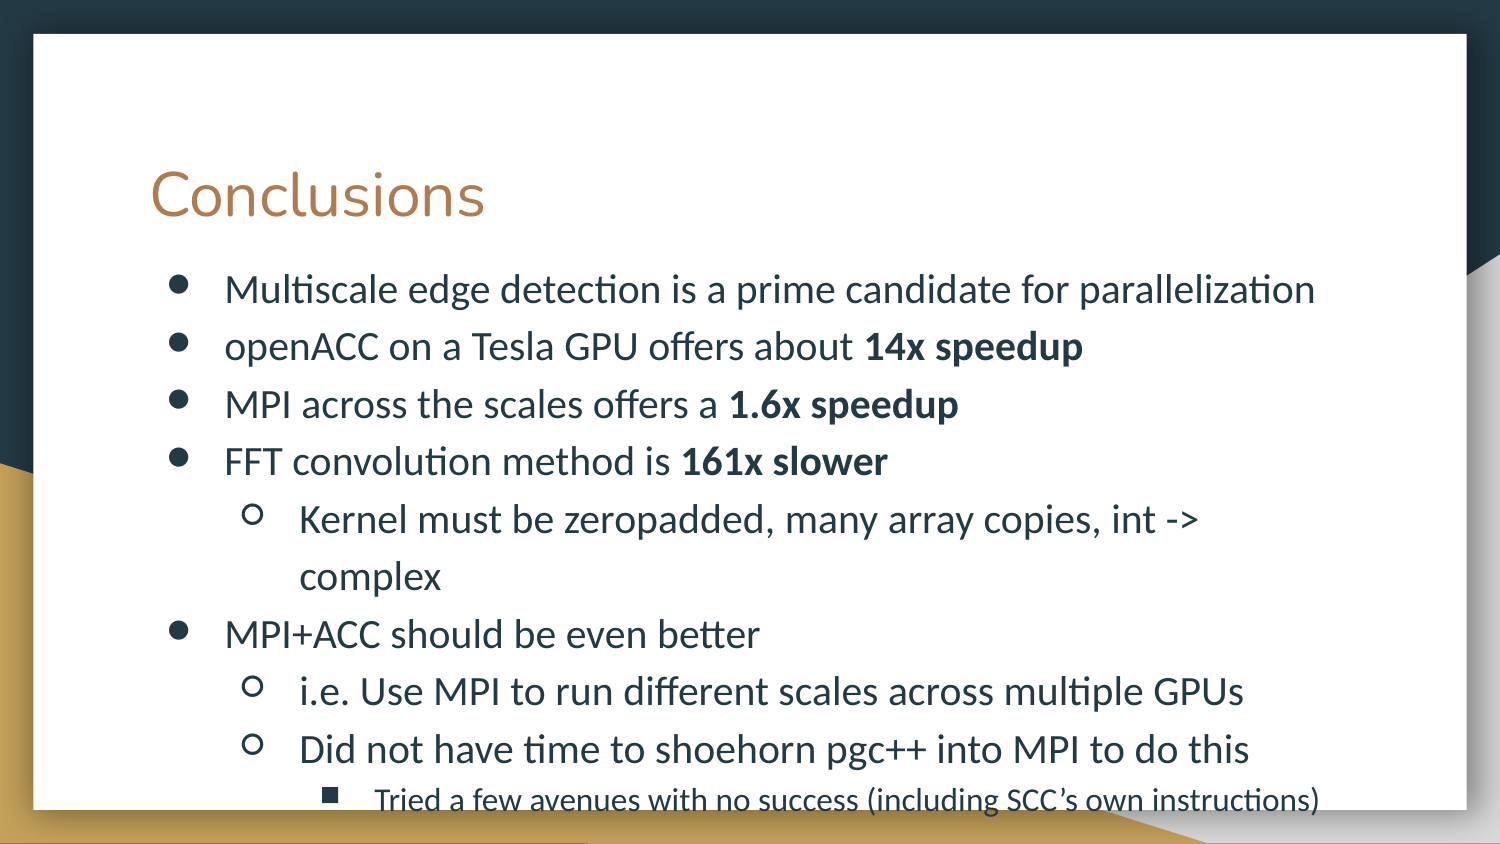

# Conclusions
Multiscale edge detection is a prime candidate for parallelization
openACC on a Tesla GPU offers about 14x speedup
MPI across the scales offers a 1.6x speedup
FFT convolution method is 161x slower
Kernel must be zeropadded, many array copies, int -> complex
MPI+ACC should be even better
i.e. Use MPI to run different scales across multiple GPUs
Did not have time to shoehorn pgc++ into MPI to do this
Tried a few avenues with no success (including SCC’s own instructions)